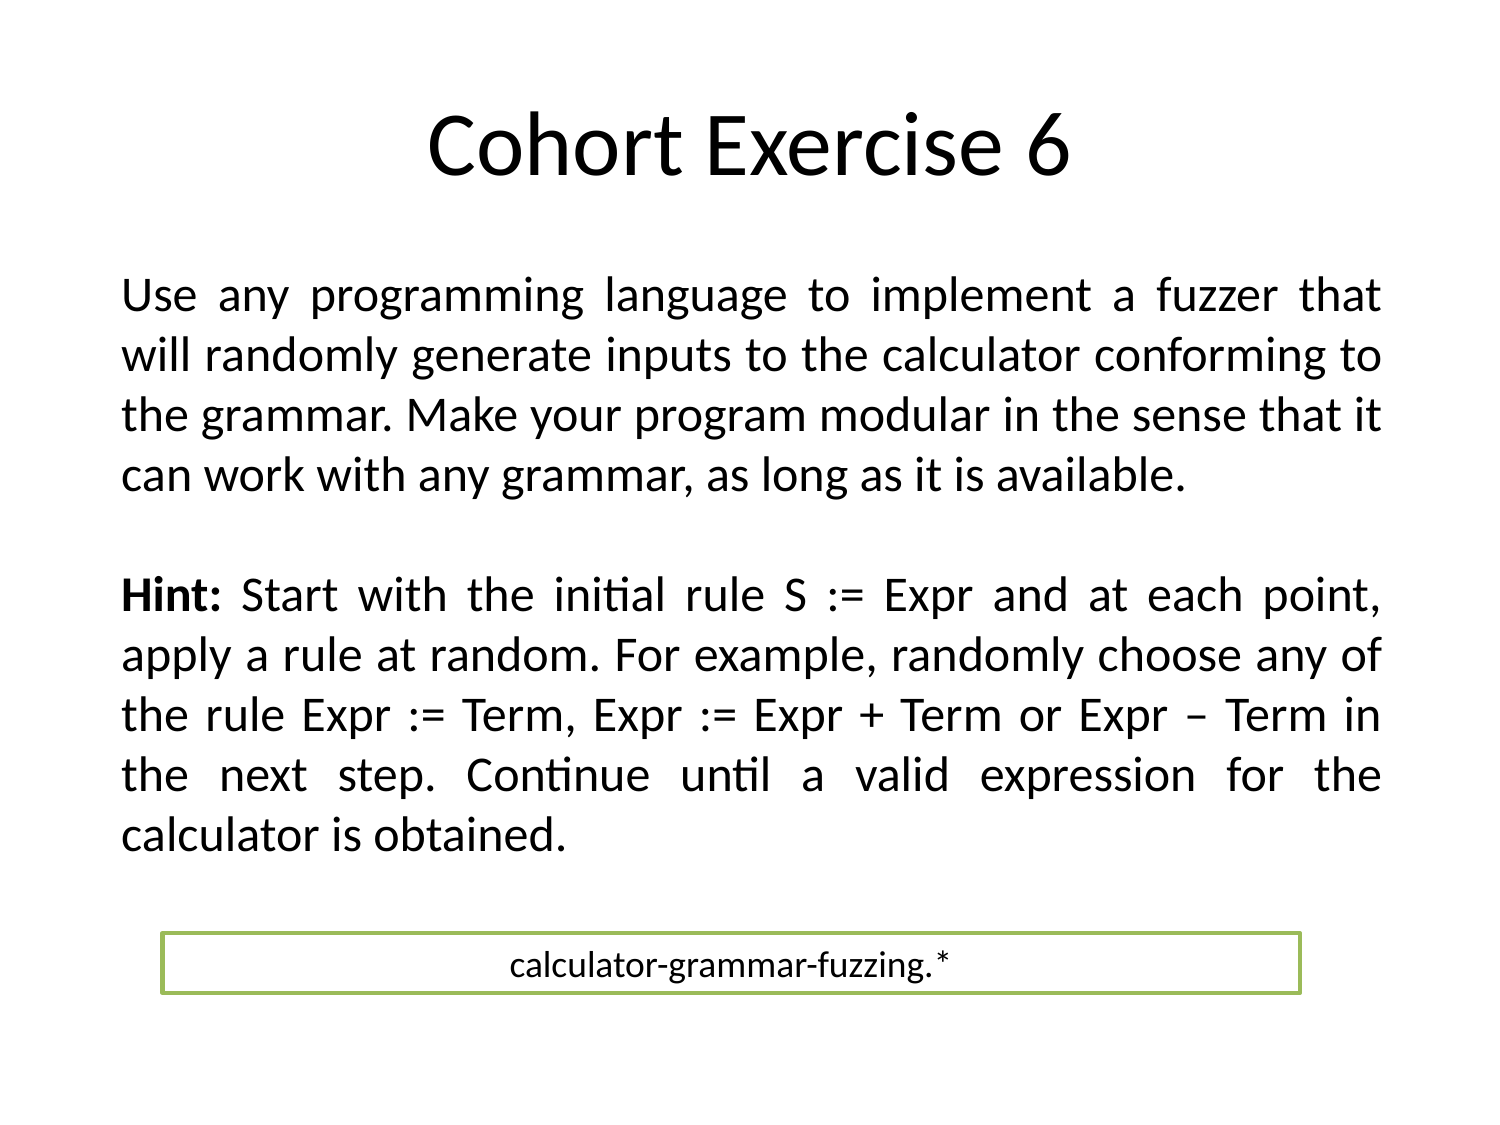

# Cohort Exercise 6
Use any programming language to implement a fuzzer that will randomly generate inputs to the calculator conforming to the grammar. Make your program modular in the sense that it can work with any grammar, as long as it is available.

Hint: Start with the initial rule S := Expr and at each point, apply a rule at random. For example, randomly choose any of the rule Expr := Term, Expr := Expr + Term or Expr – Term in the next step. Continue until a valid expression for the calculator is obtained.

calculator-grammar-fuzzing.*